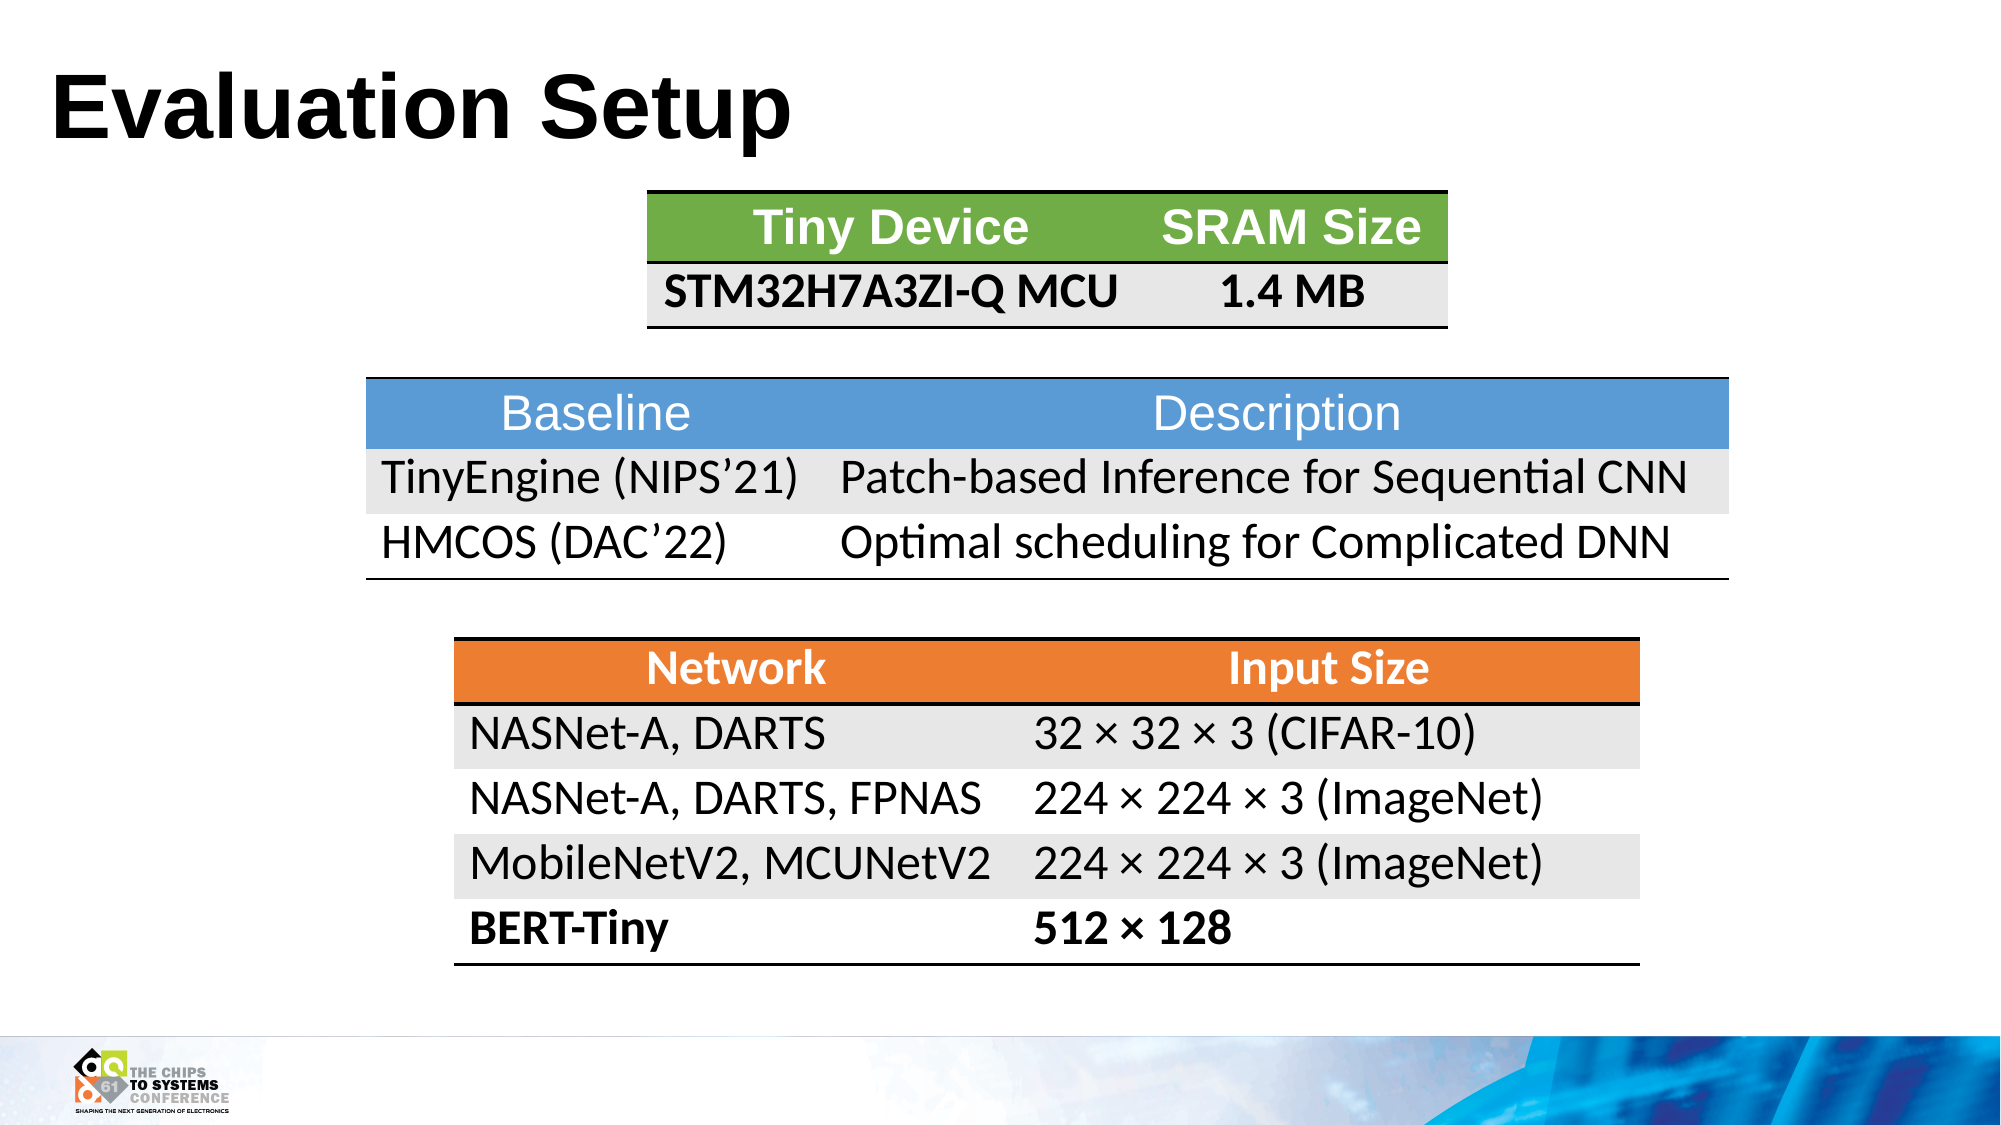

# Evaluation Setup
| Tiny Device | SRAM Size |
| --- | --- |
| STM32H7A3ZI-Q MCU | 1.4 MB |
| Baseline | Description |
| --- | --- |
| TinyEngine (NIPS’21) | Patch-based Inference for Sequential CNN |
| HMCOS (DAC’22) | Optimal scheduling for Complicated DNN |
| Network | Input Size |
| --- | --- |
| NASNet-A, DARTS | 32 × 32 × 3 (CIFAR-10) |
| NASNet-A, DARTS, FPNAS | 224 × 224 × 3 (ImageNet) |
| MobileNetV2, MCUNetV2 | 224 × 224 × 3 (ImageNet) |
| BERT-Tiny | 512 × 128 |